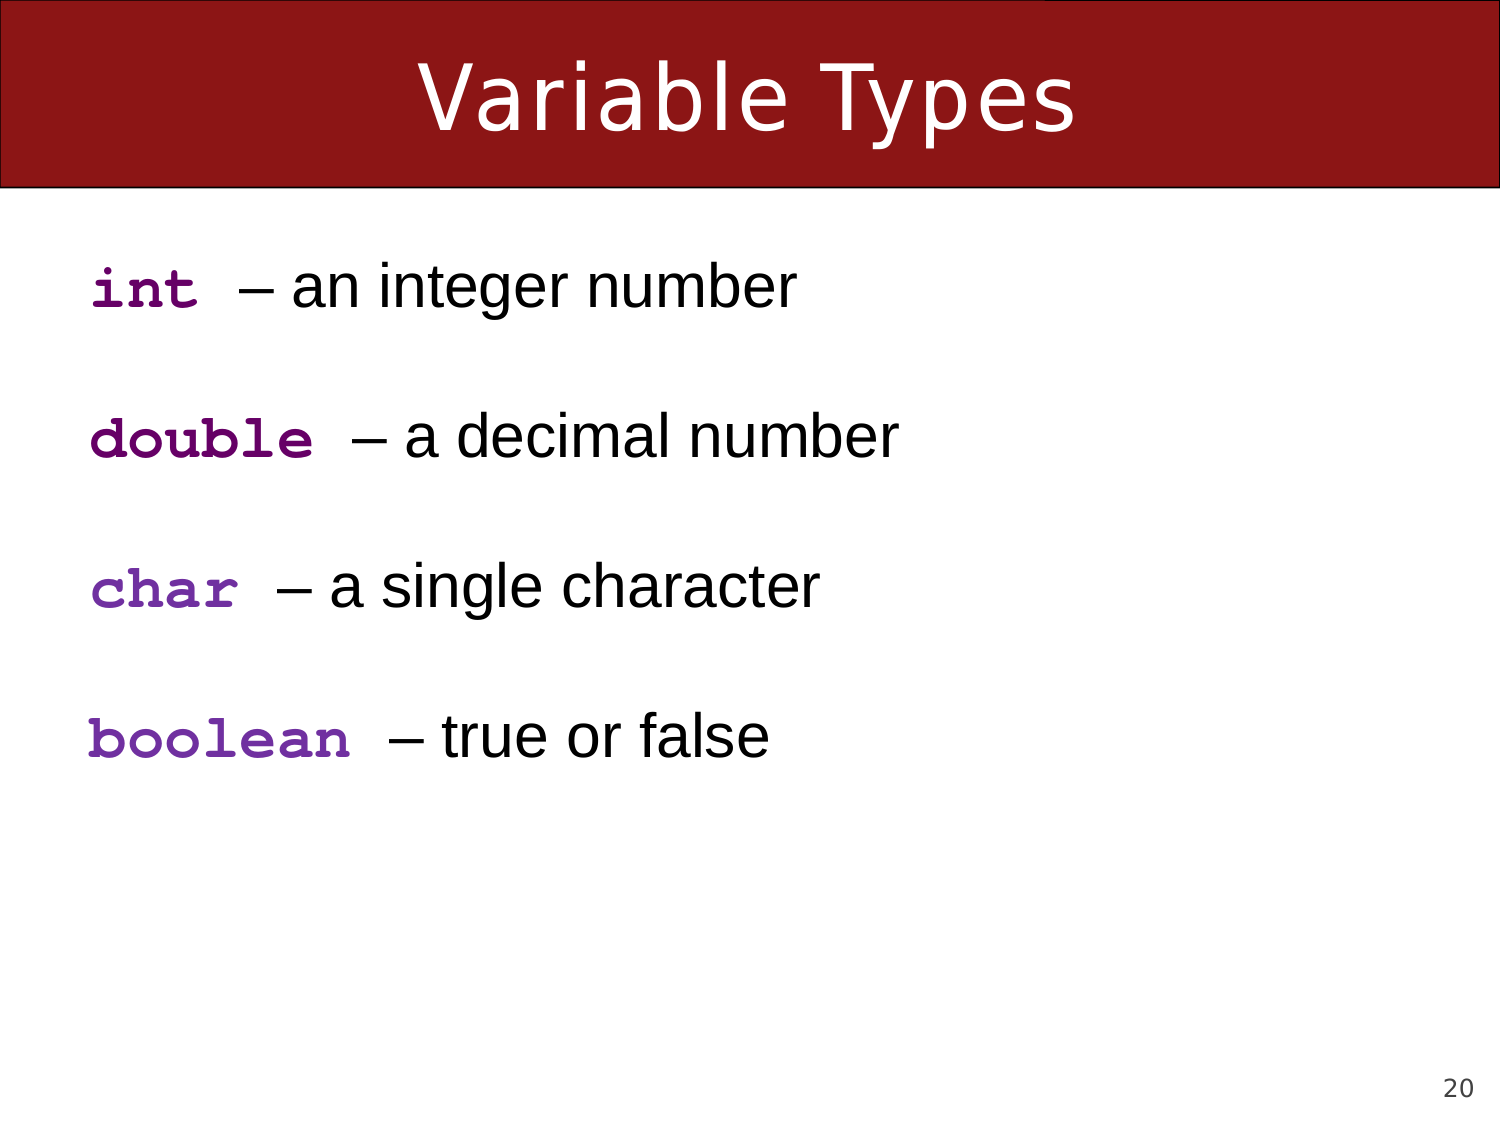

# Variable Types
int – an integer number

double – a decimal number

char – a single character

boolean – true or false